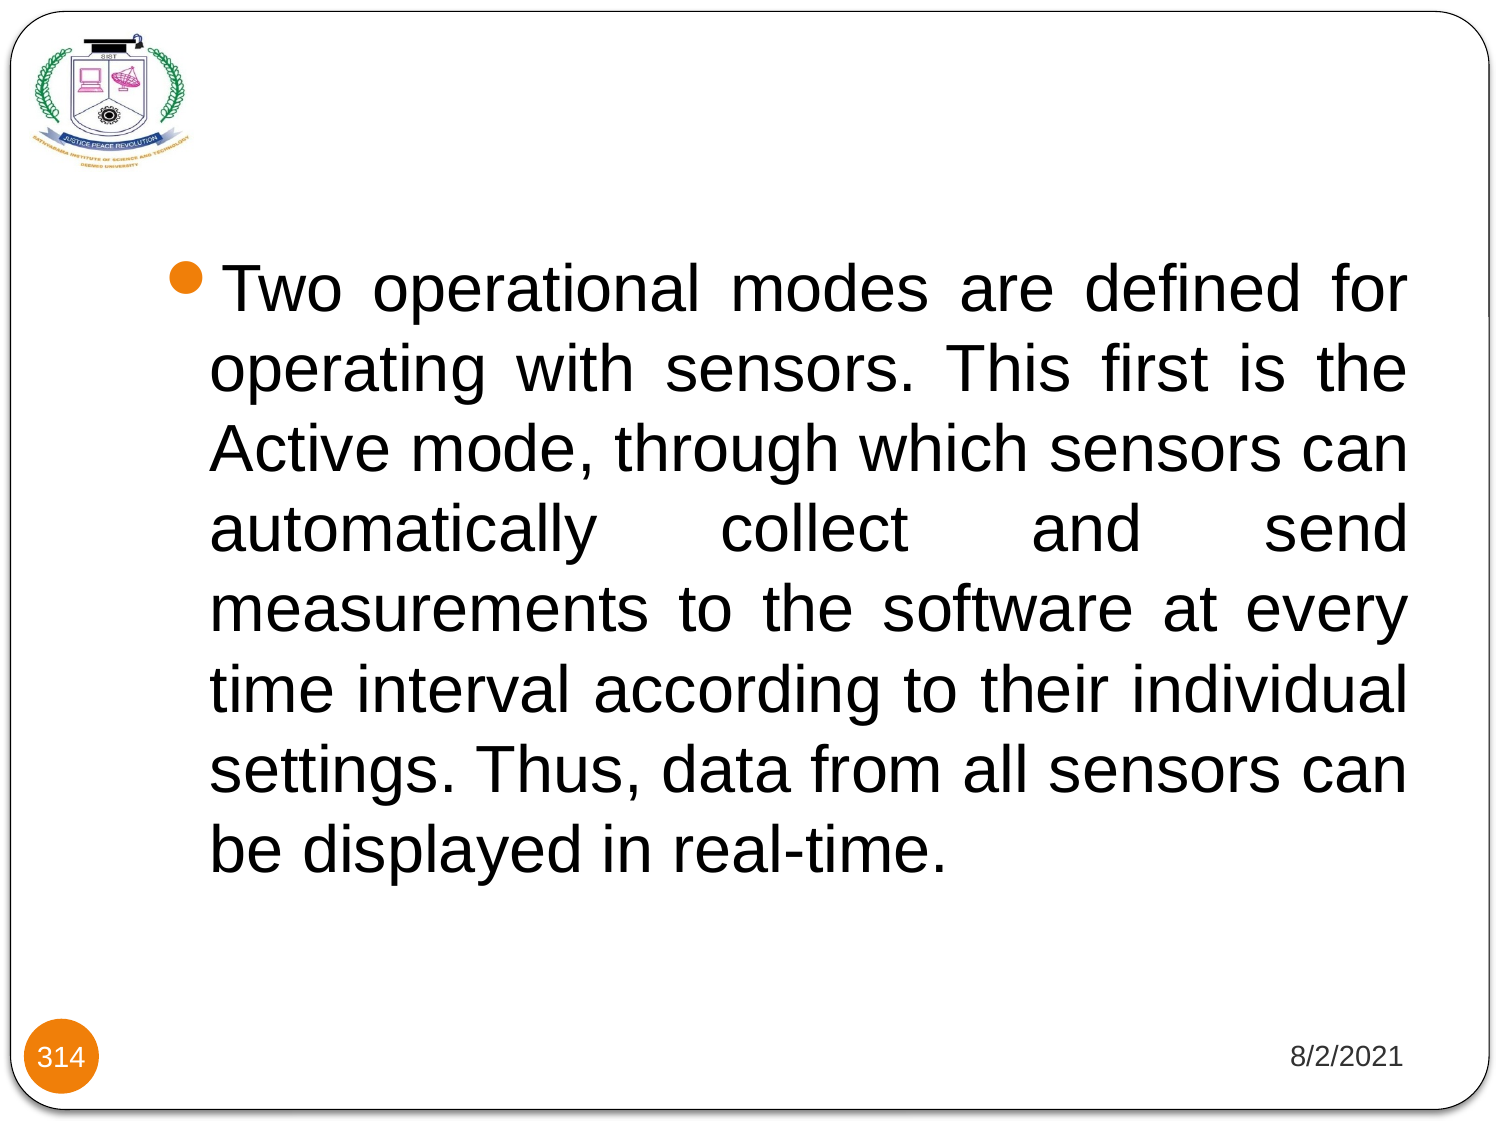

Two operational modes are defined for operating with sensors. This first is the Active mode, through which sensors can automatically collect and send measurements to the software at every time interval according to their individual settings. Thus, data from all sensors can be displayed in real-time.
8/2/2021
314